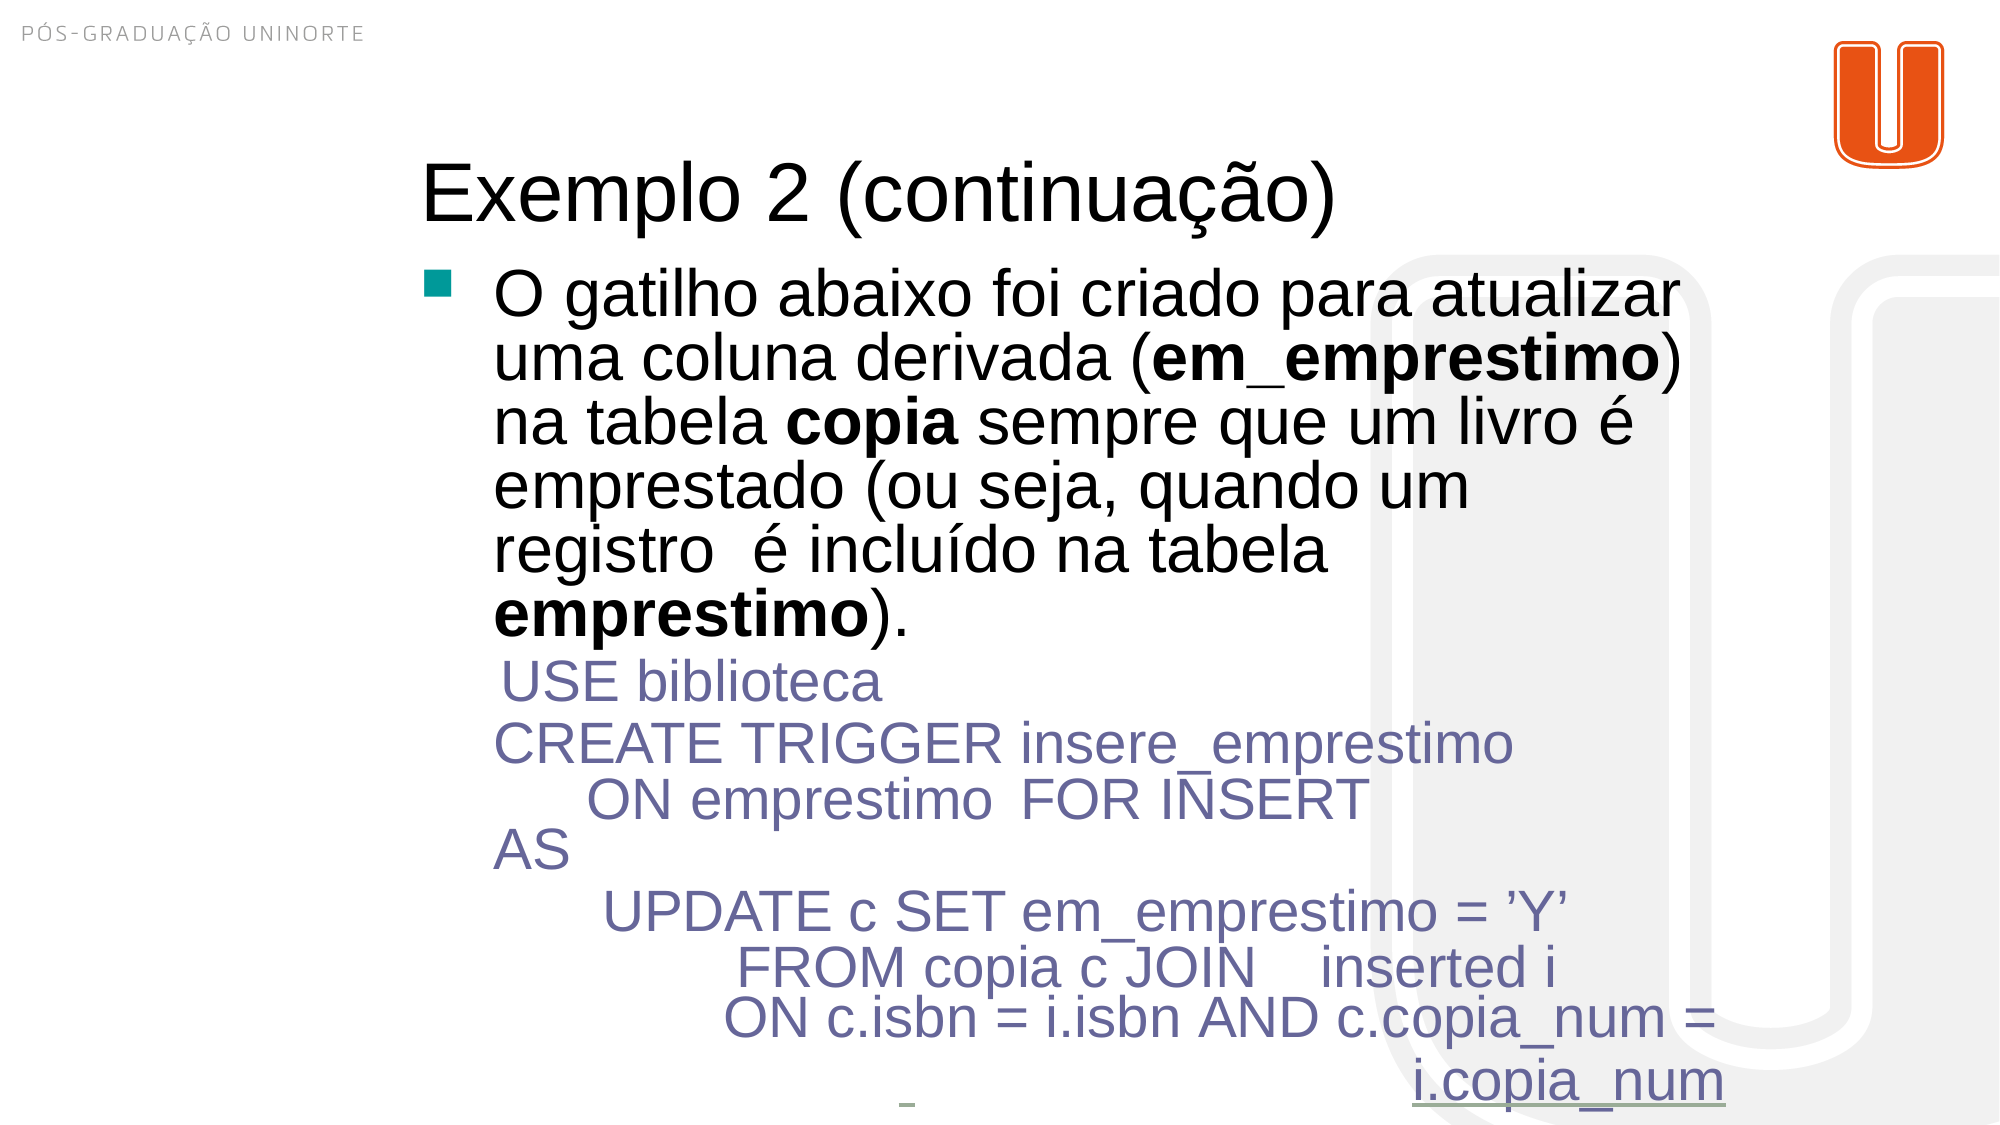

22
# Exemplo 2 (continuação)
O gatilho abaixo foi criado para atualizar  uma coluna derivada (em_emprestimo)  na tabela copia sempre que um livro é  emprestado (ou seja, quando um	registro  é incluído na tabela emprestimo).
USE biblioteca
CREATE TRIGGER insere_emprestimo  ON emprestimo	FOR INSERT
AS
UPDATE c SET em_emprestimo = ’Y’  FROM copia c JOIN	inserted i
ON c.isbn = i.isbn AND c.copia_num =
 	i.copia_num